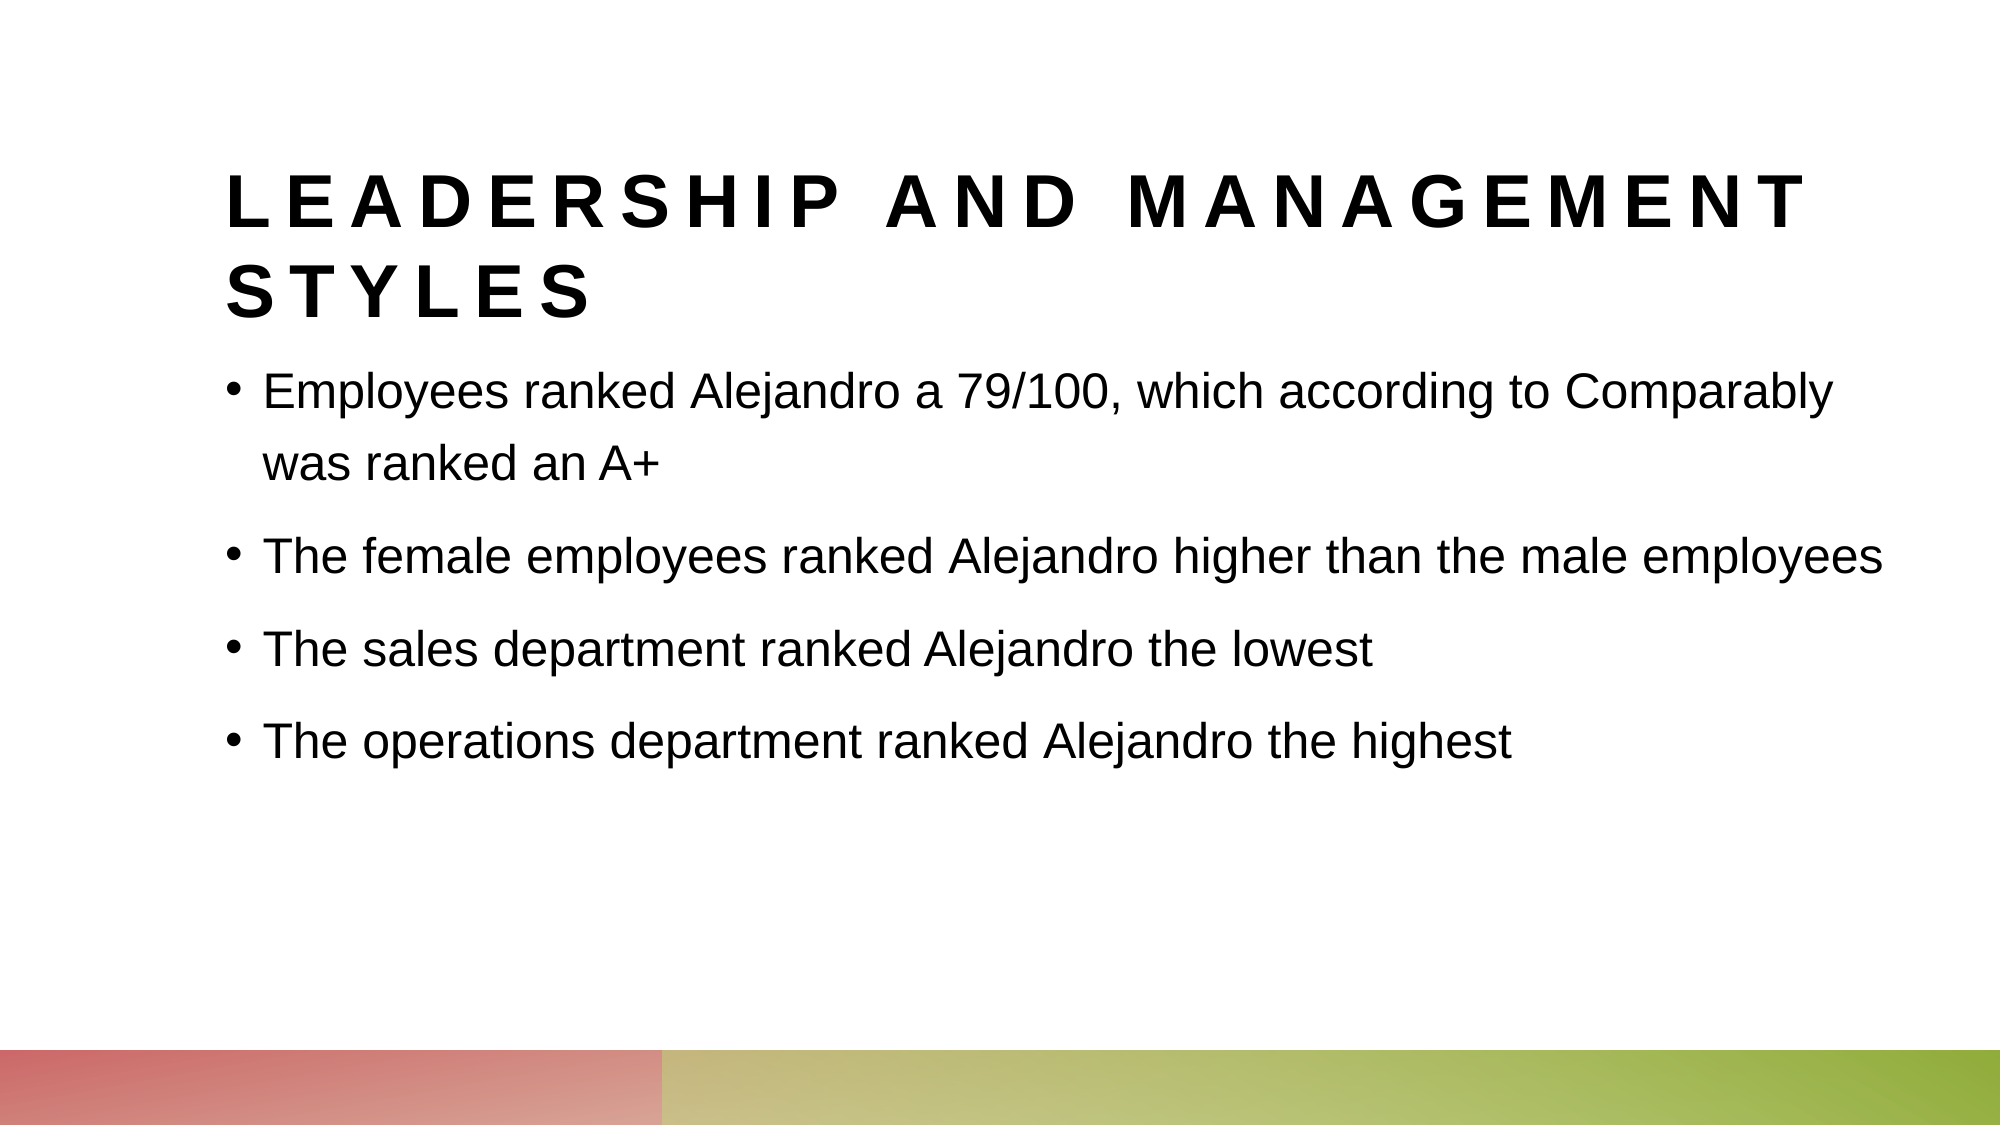

# Leadership and management styles
Employees ranked Alejandro a 79/100, which according to Comparably was ranked an A+
The female employees ranked Alejandro higher than the male employees
The sales department ranked Alejandro the lowest
The operations department ranked Alejandro the highest